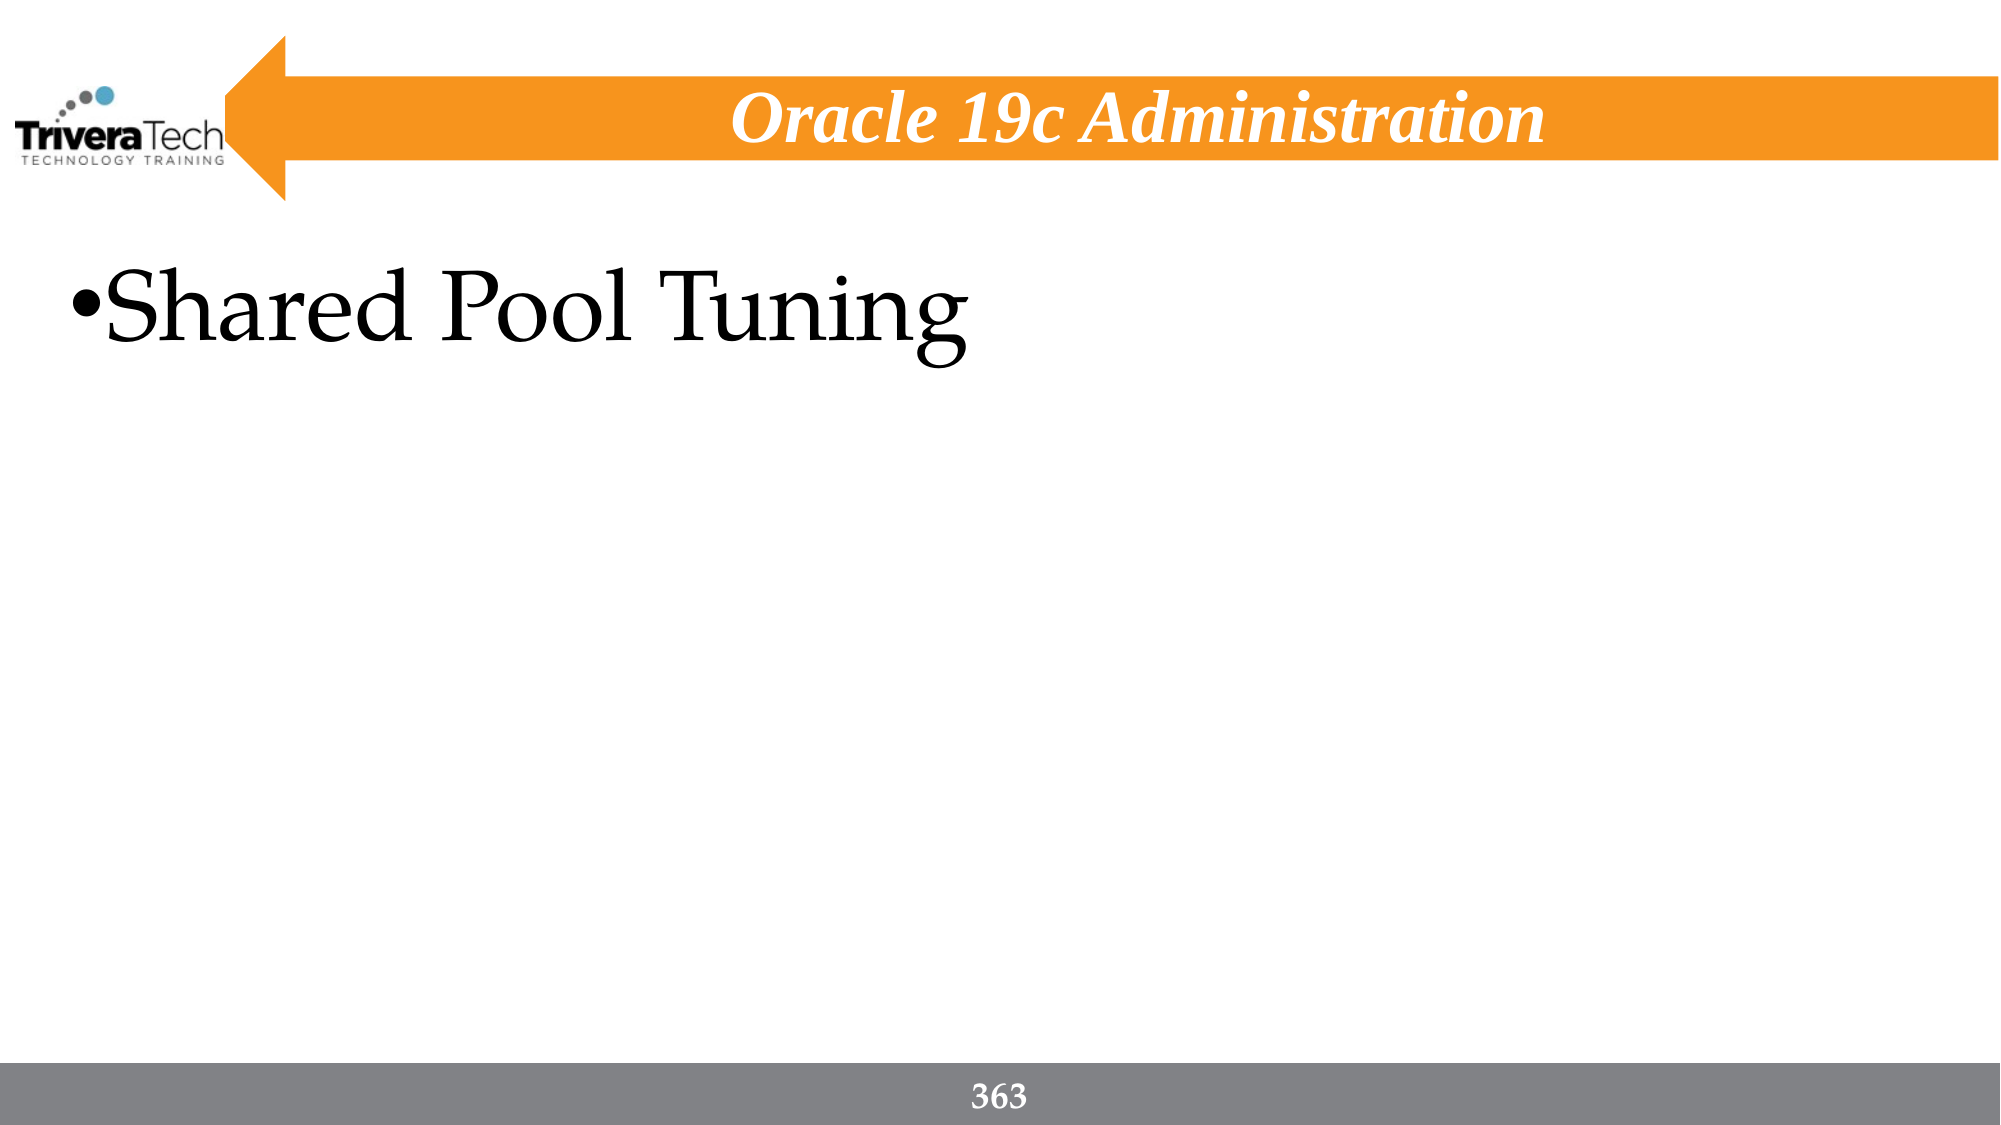

# Oracle 19c Administration
Shared Pool Tuning
363